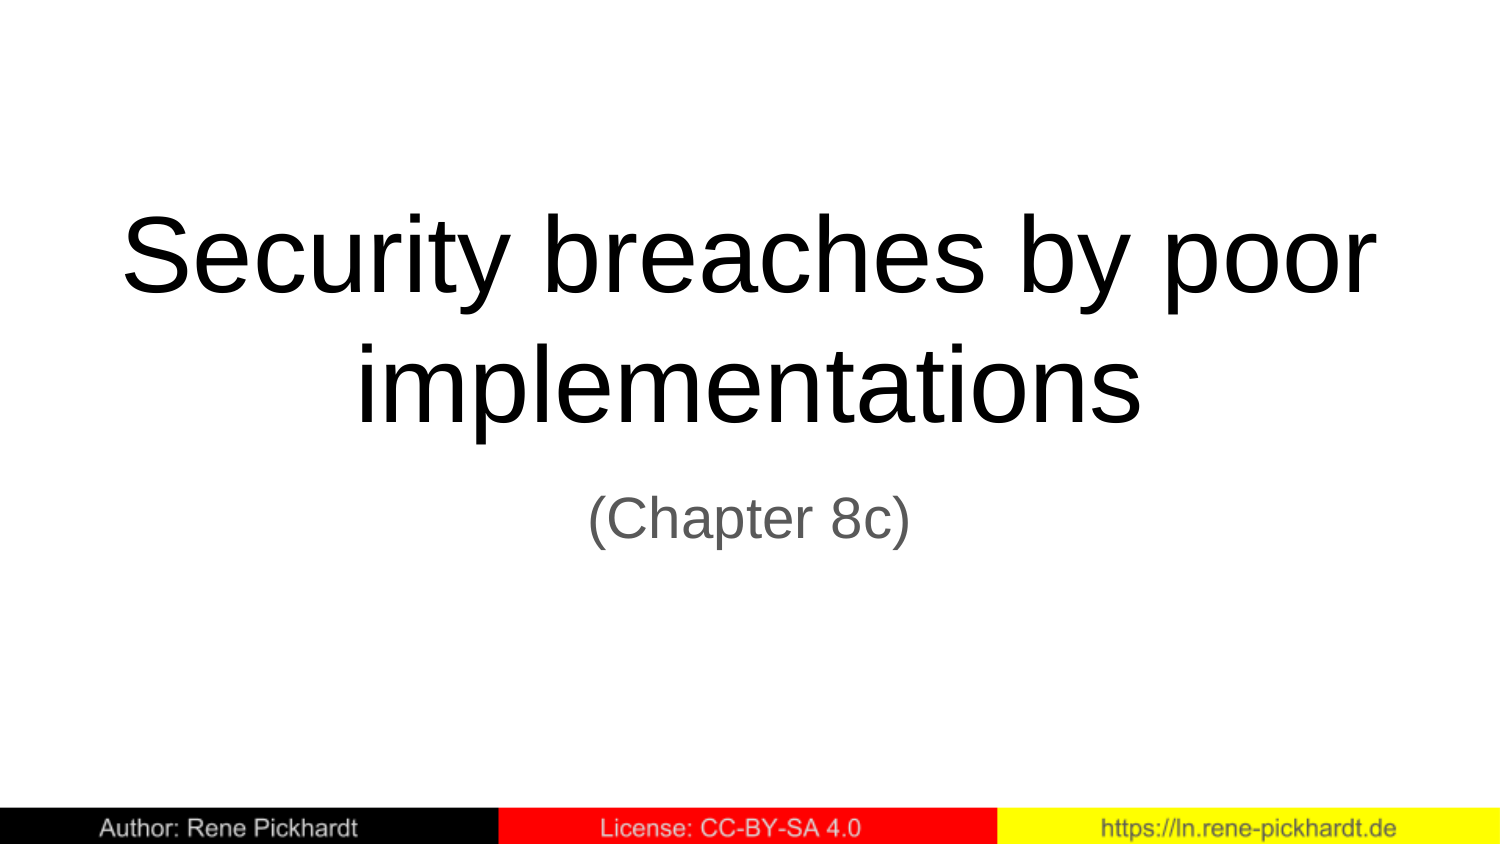

# Security breaches by poor implementations
(Chapter 8c)